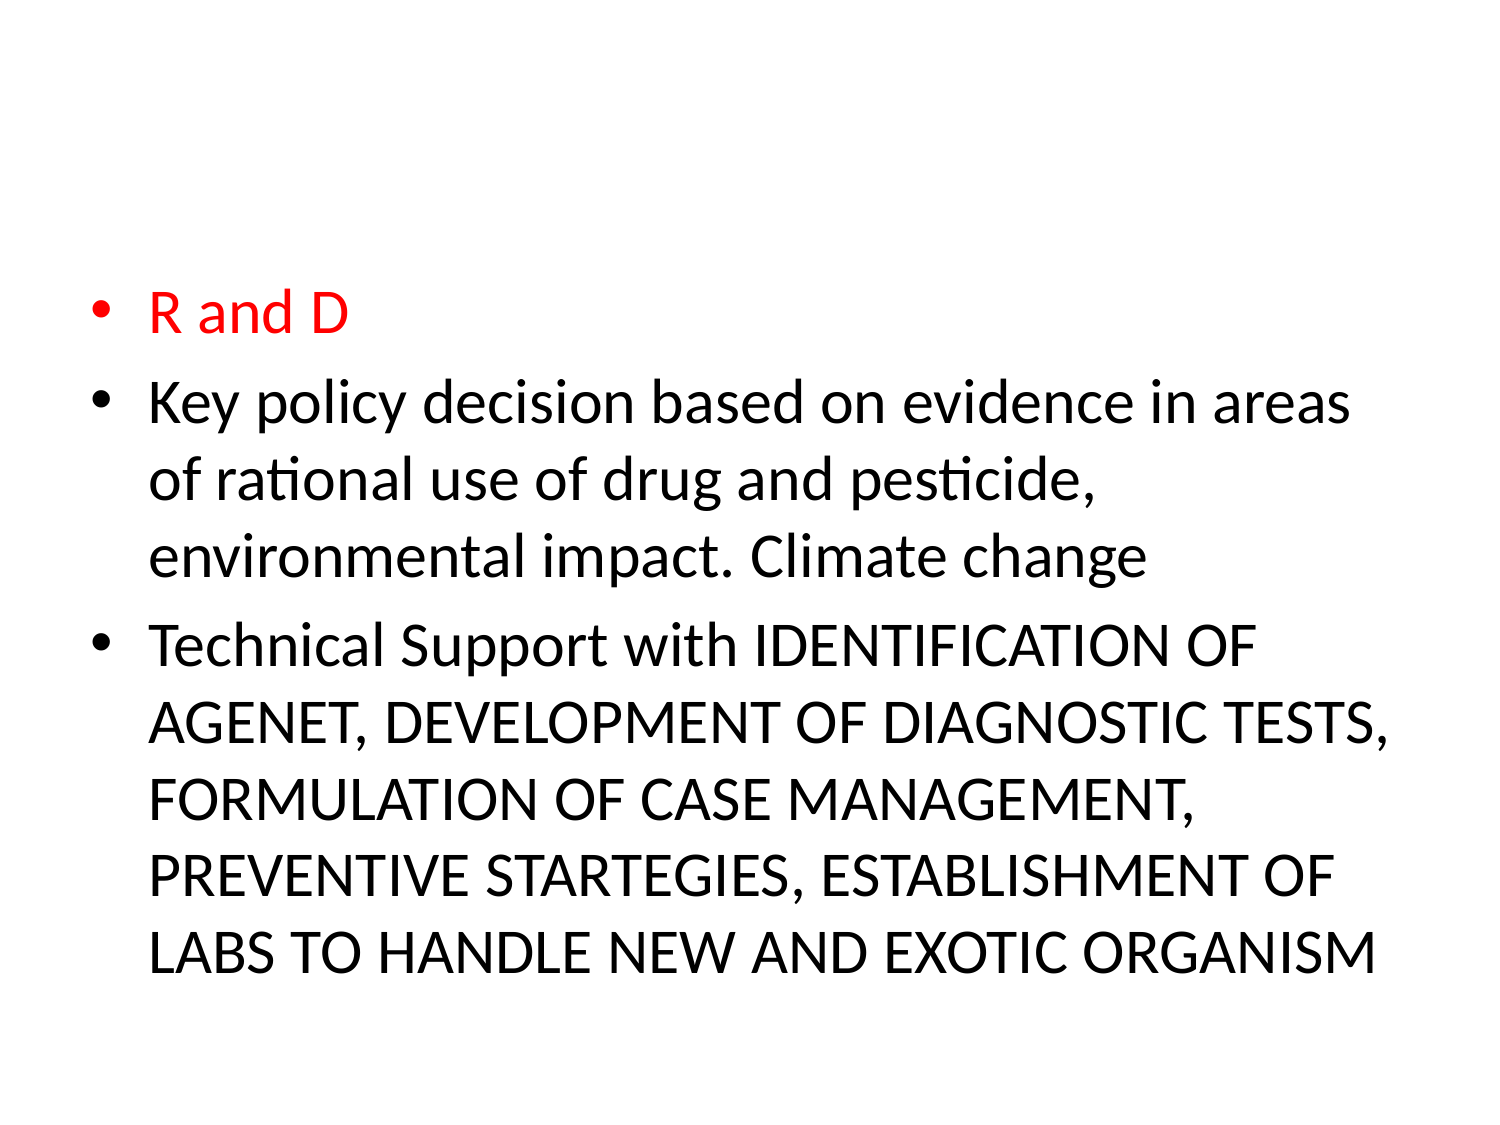

#
R and D
Key policy decision based on evidence in areas of rational use of drug and pesticide, environmental impact. Climate change
Technical Support with IDENTIFICATION OF AGENET, DEVELOPMENT OF DIAGNOSTIC TESTS, FORMULATION OF CASE MANAGEMENT, PREVENTIVE STARTEGIES, ESTABLISHMENT OF LABS TO HANDLE NEW AND EXOTIC ORGANISM